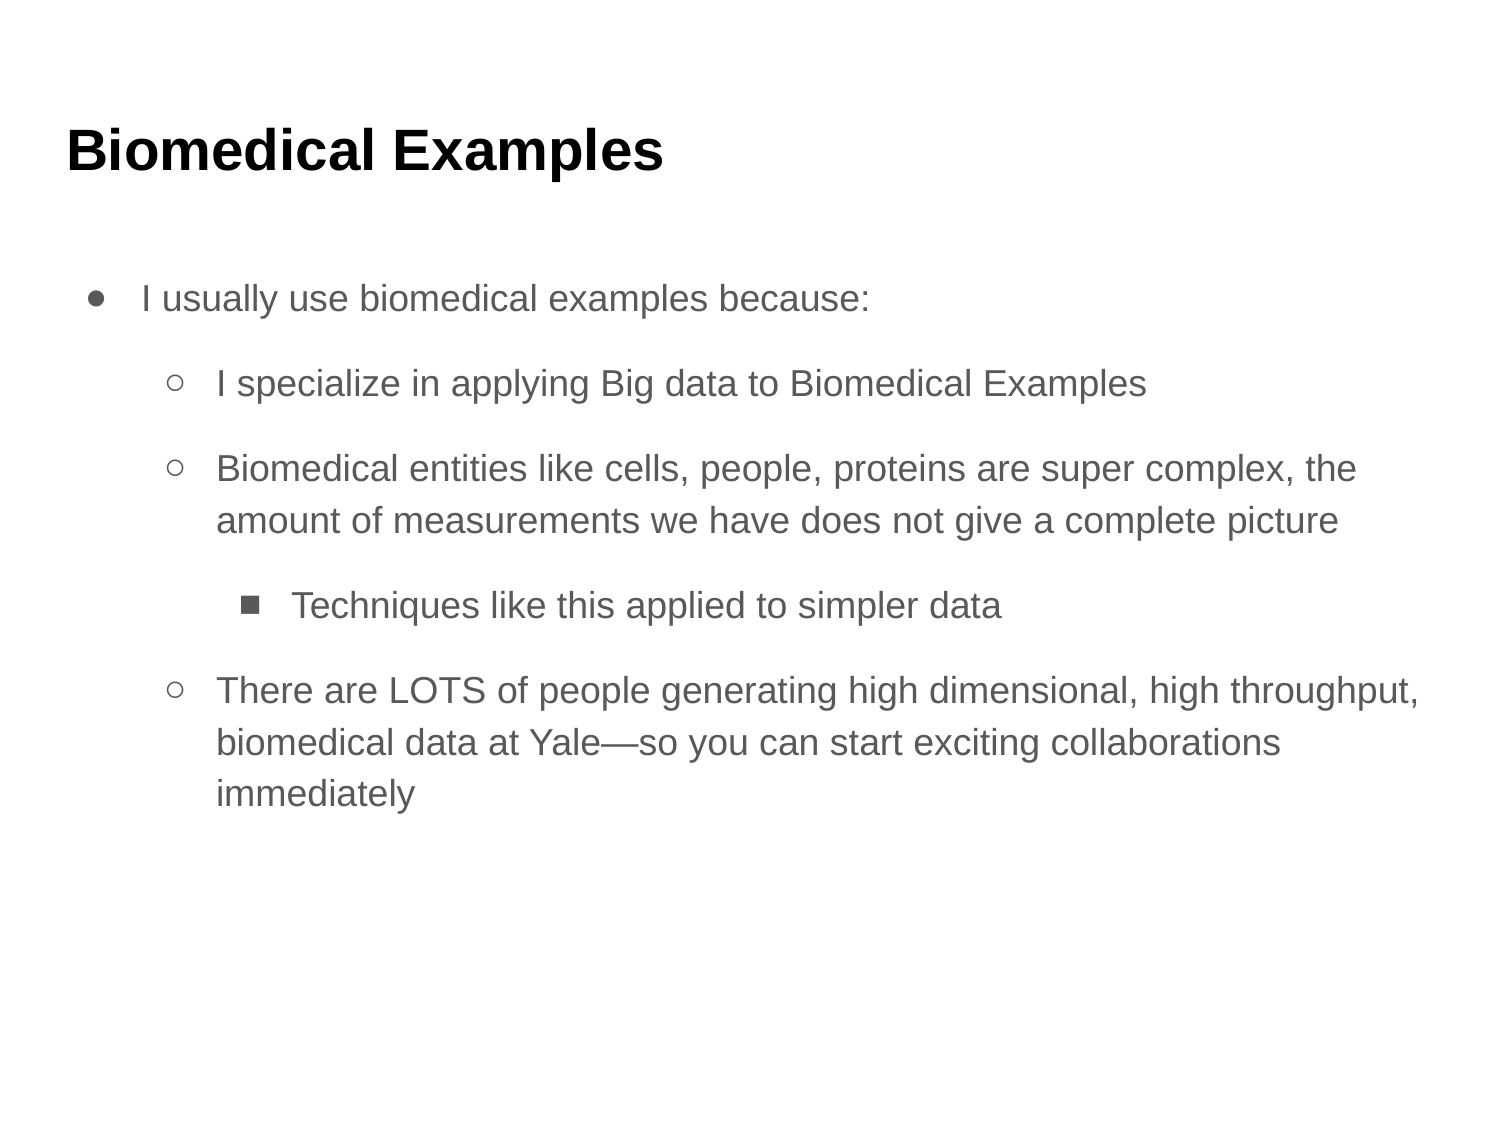

# Biomedical Examples
I usually use biomedical examples because:
I specialize in applying Big data to Biomedical Examples
Biomedical entities like cells, people, proteins are super complex, the amount of measurements we have does not give a complete picture
Techniques like this applied to simpler data
There are LOTS of people generating high dimensional, high throughput, biomedical data at Yale—so you can start exciting collaborations immediately